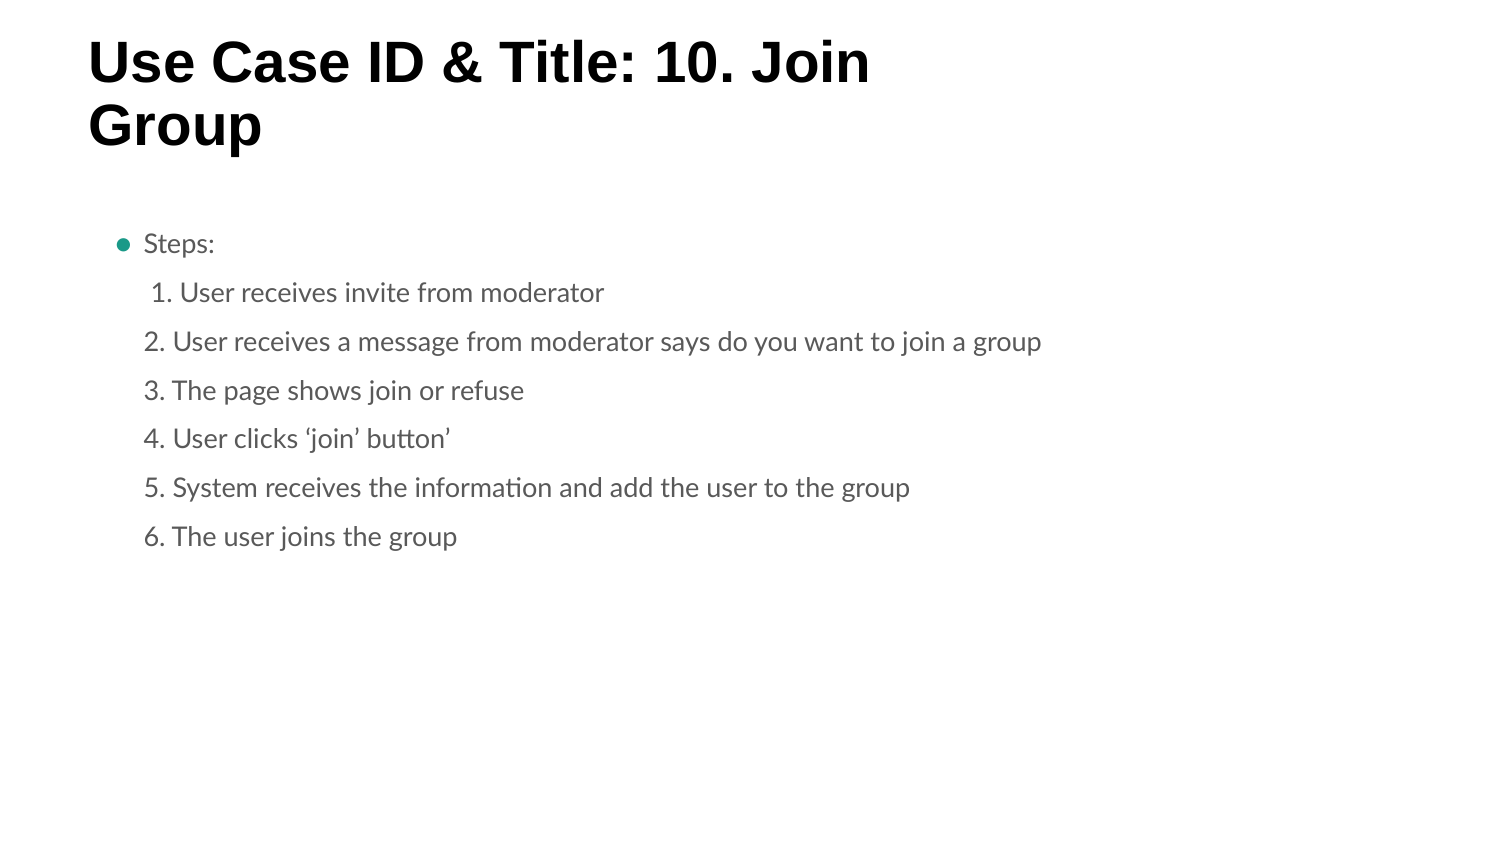

Use Case ID & Title: 10. Join Group
#
Steps:
 1. User receives invite from moderator
2. User receives a message from moderator says do you want to join a group
3. The page shows join or refuse
4. User clicks ‘join’ button’
5. System receives the information and add the user to the group
6. The user joins the group